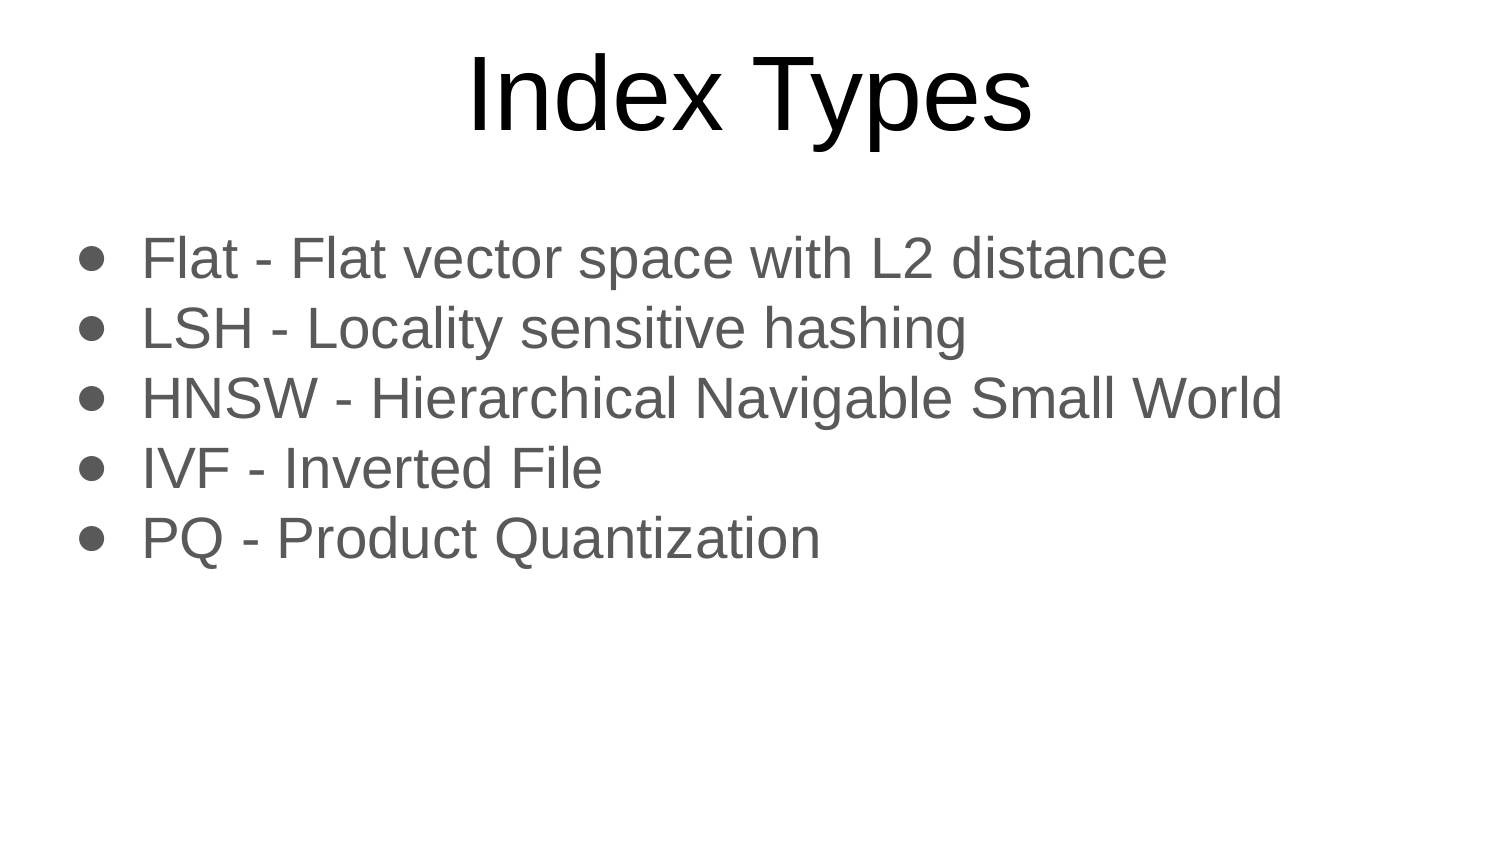

# Index Types
Flat - Flat vector space with L2 distance
LSH - Locality sensitive hashing
HNSW - Hierarchical Navigable Small World
IVF - Inverted File
PQ - Product Quantization